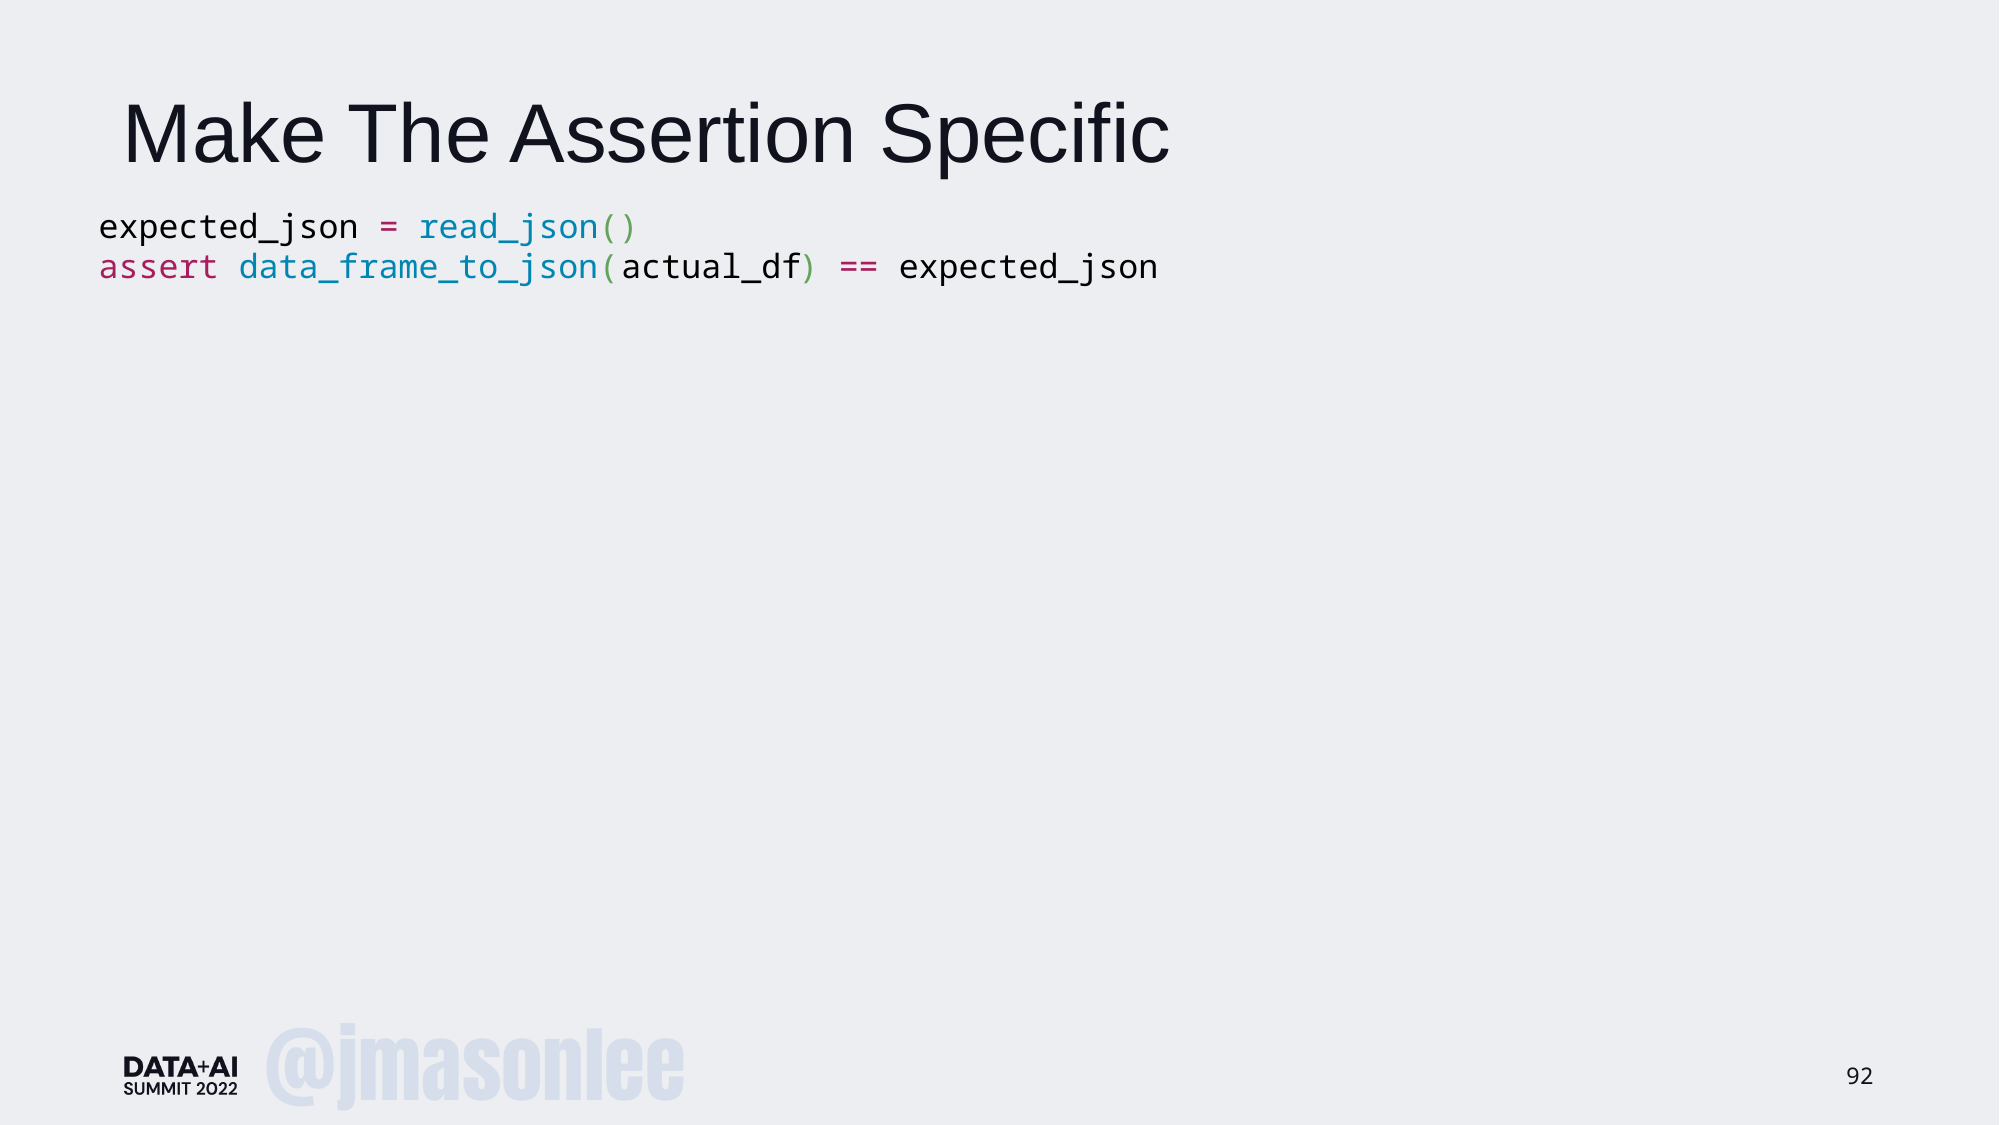

# Make The Assertion Specific
expected_json = read_json()
assert data_frame_to_json(         ) == expected_json
actual_df
@jmasonlee
92